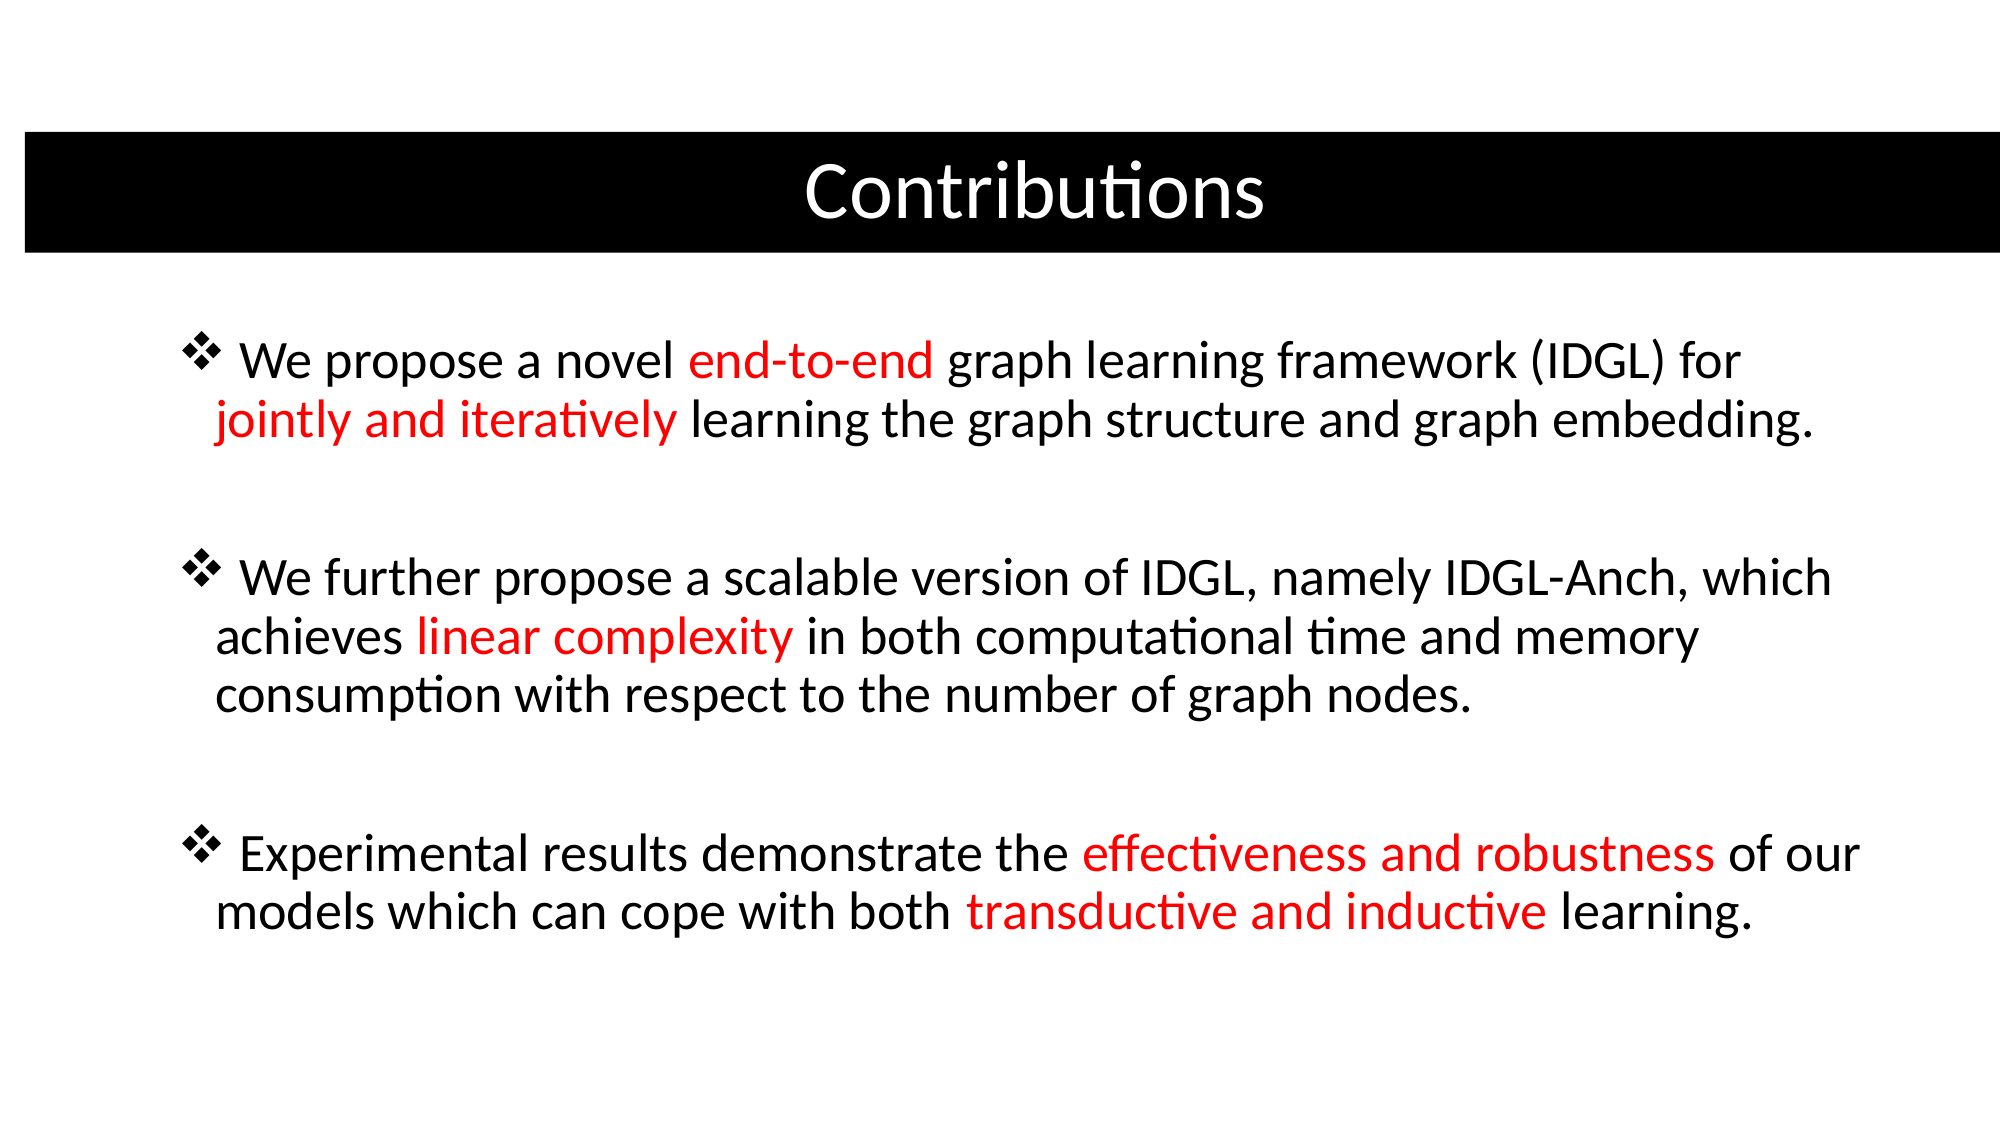

Contributions

 We propose a novel end-to-end graph learning framework (IDGL) for jointly and iteratively learning the graph structure and graph embedding.

 We further propose a scalable version of IDGL, namely IDGL-Anch, which achieves linear complexity in both computational time and memory consumption with respect to the number of graph nodes.

 Experimental results demonstrate the effectiveness and robustness of our models which can cope with both transductive and inductive learning.